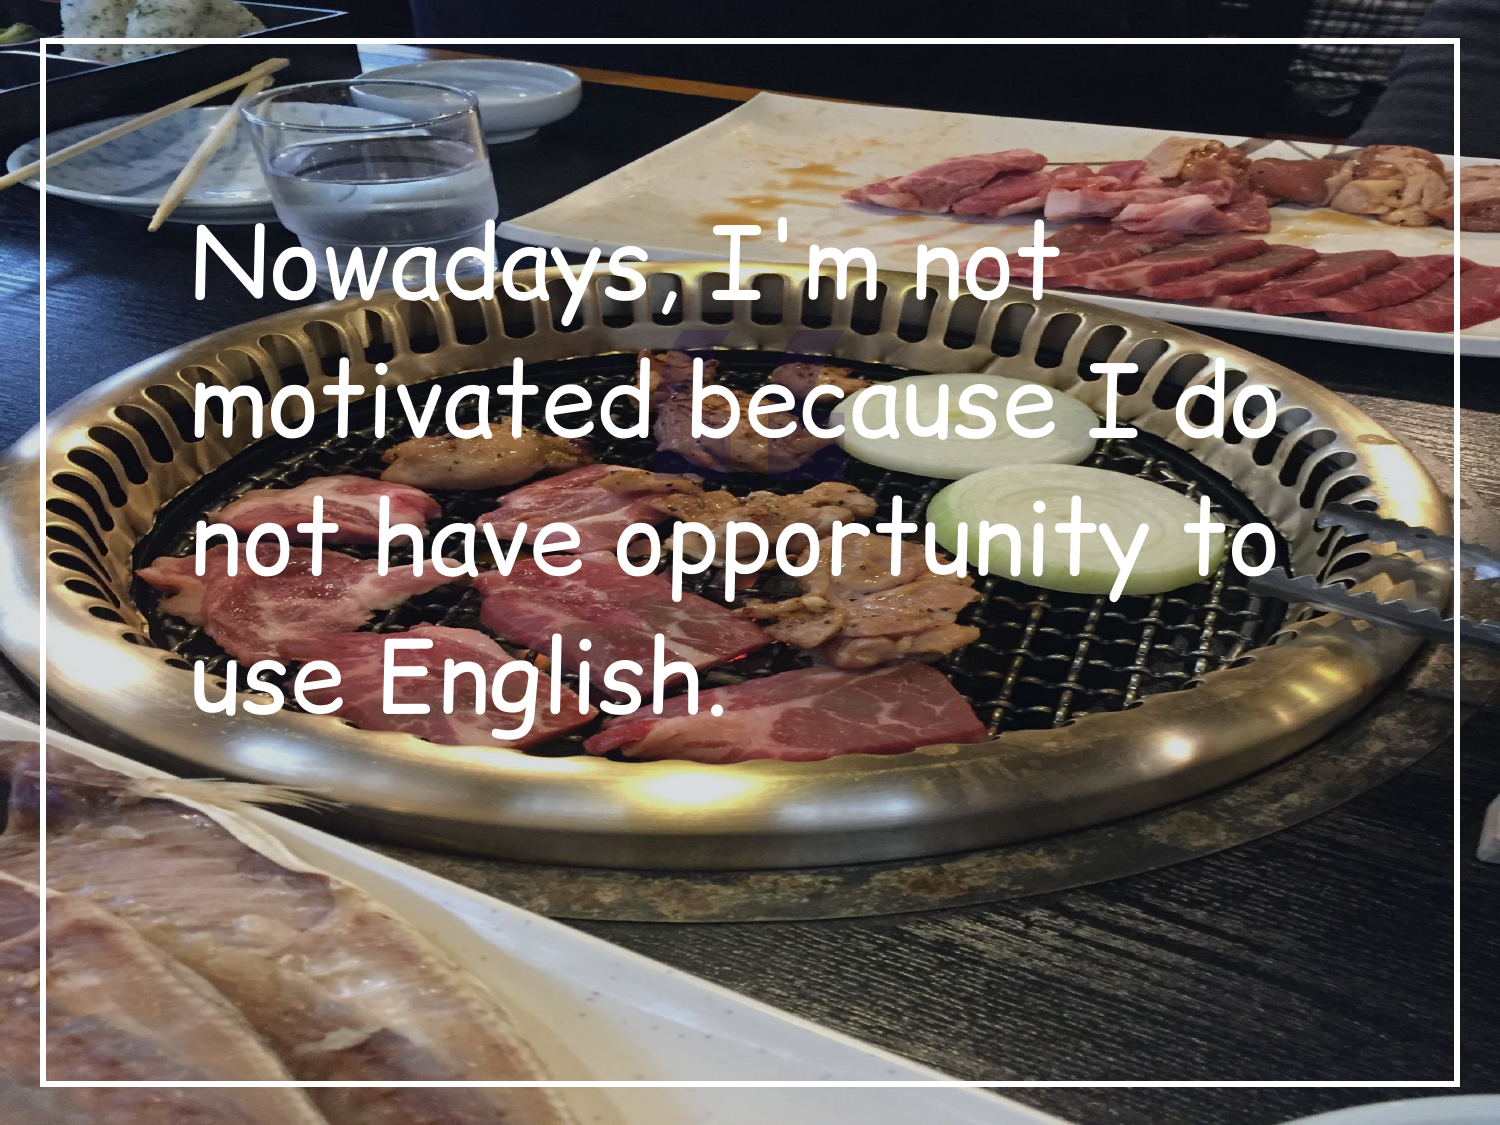

Nowadays, I'm not motivated because I do not have opportunity to use English.